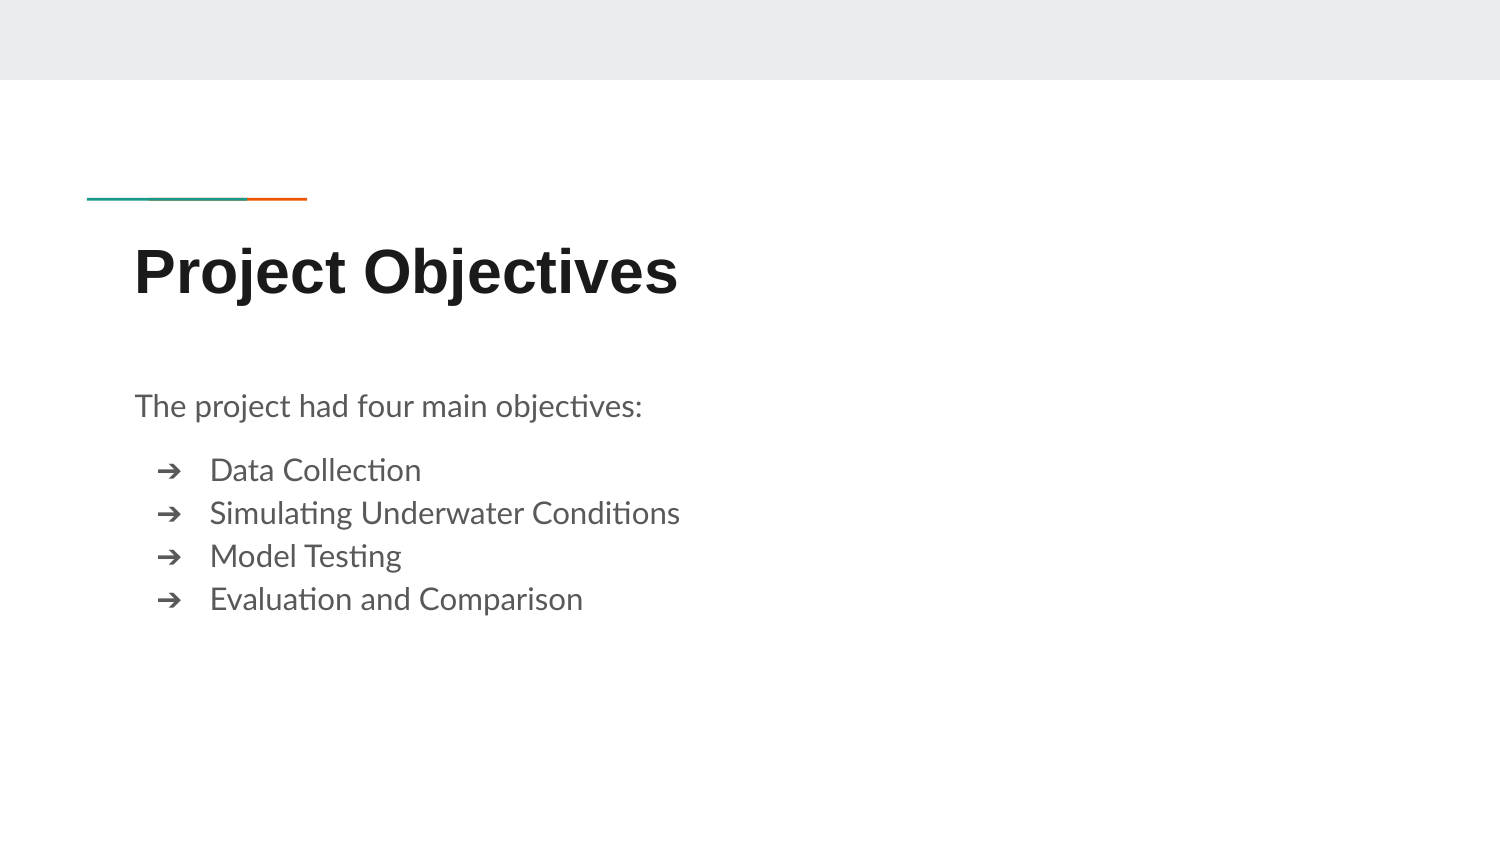

# Project Objectives
The project had four main objectives:
Data Collection
Simulating Underwater Conditions
Model Testing
Evaluation and Comparison